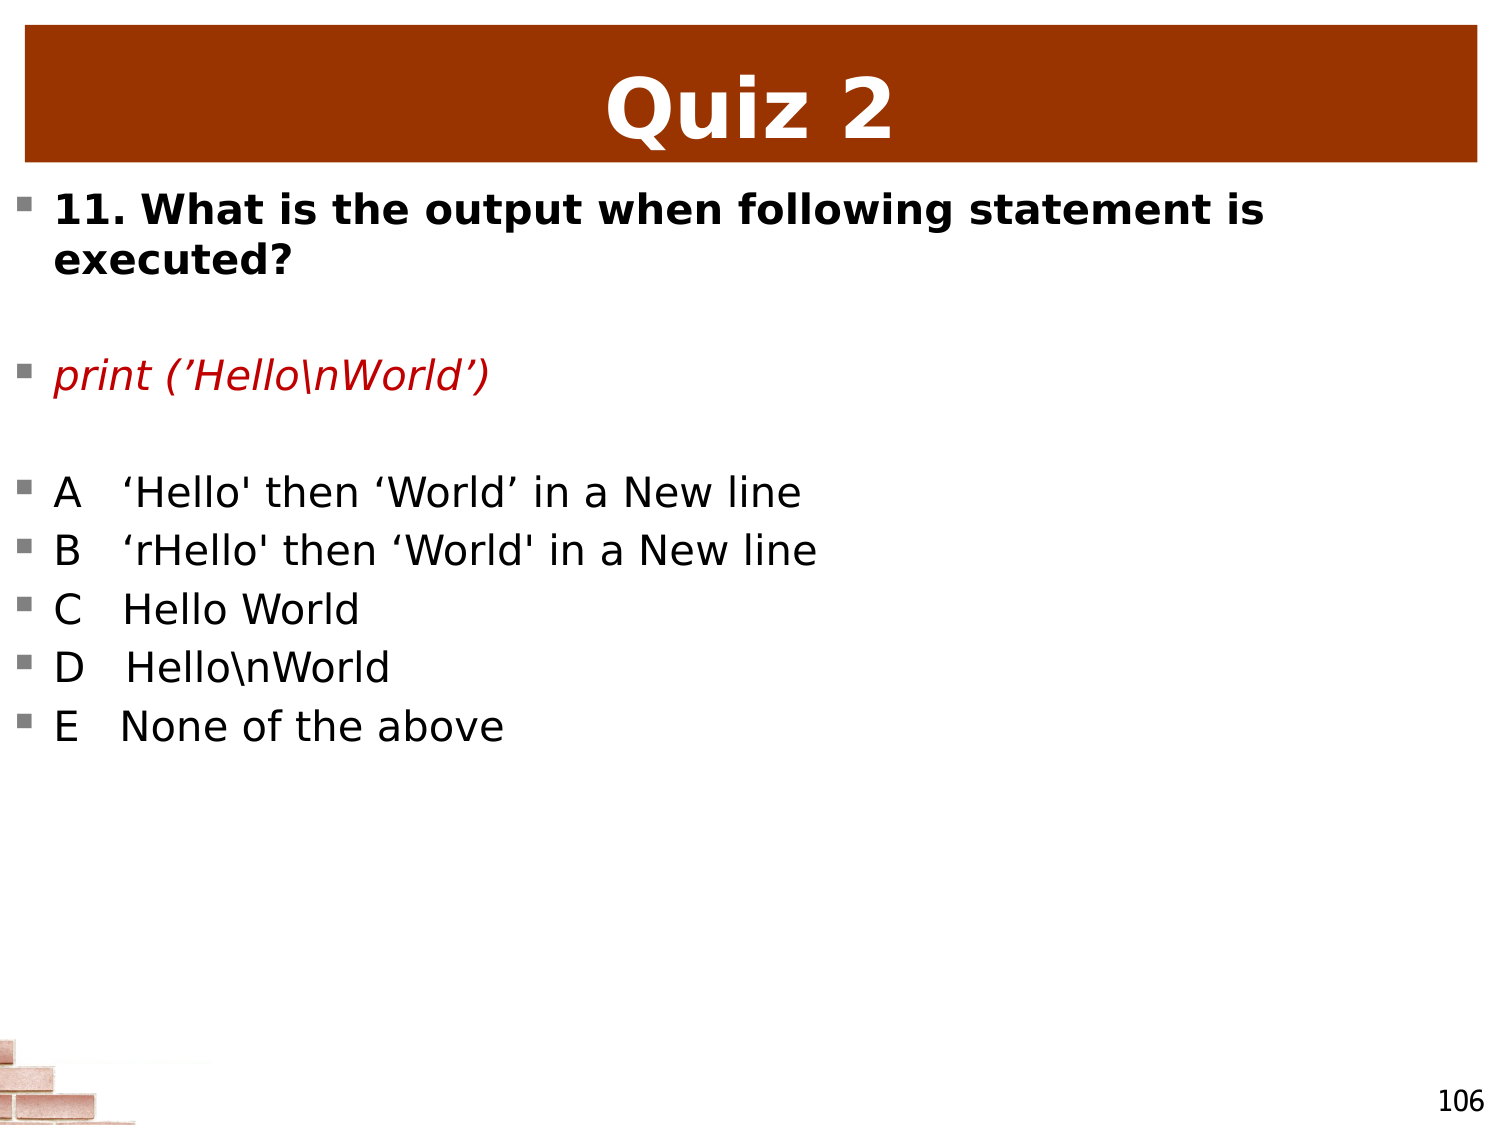

# Quiz 2
11. What is the output when following statement is executed?

print (’Hello\nWorld’)

A   ‘Hello' then ‘World’ in a New line
B   ‘rHello' then ‘World' in a New line
C   Hello World
D   Hello\nWorld
E   None of the above
106